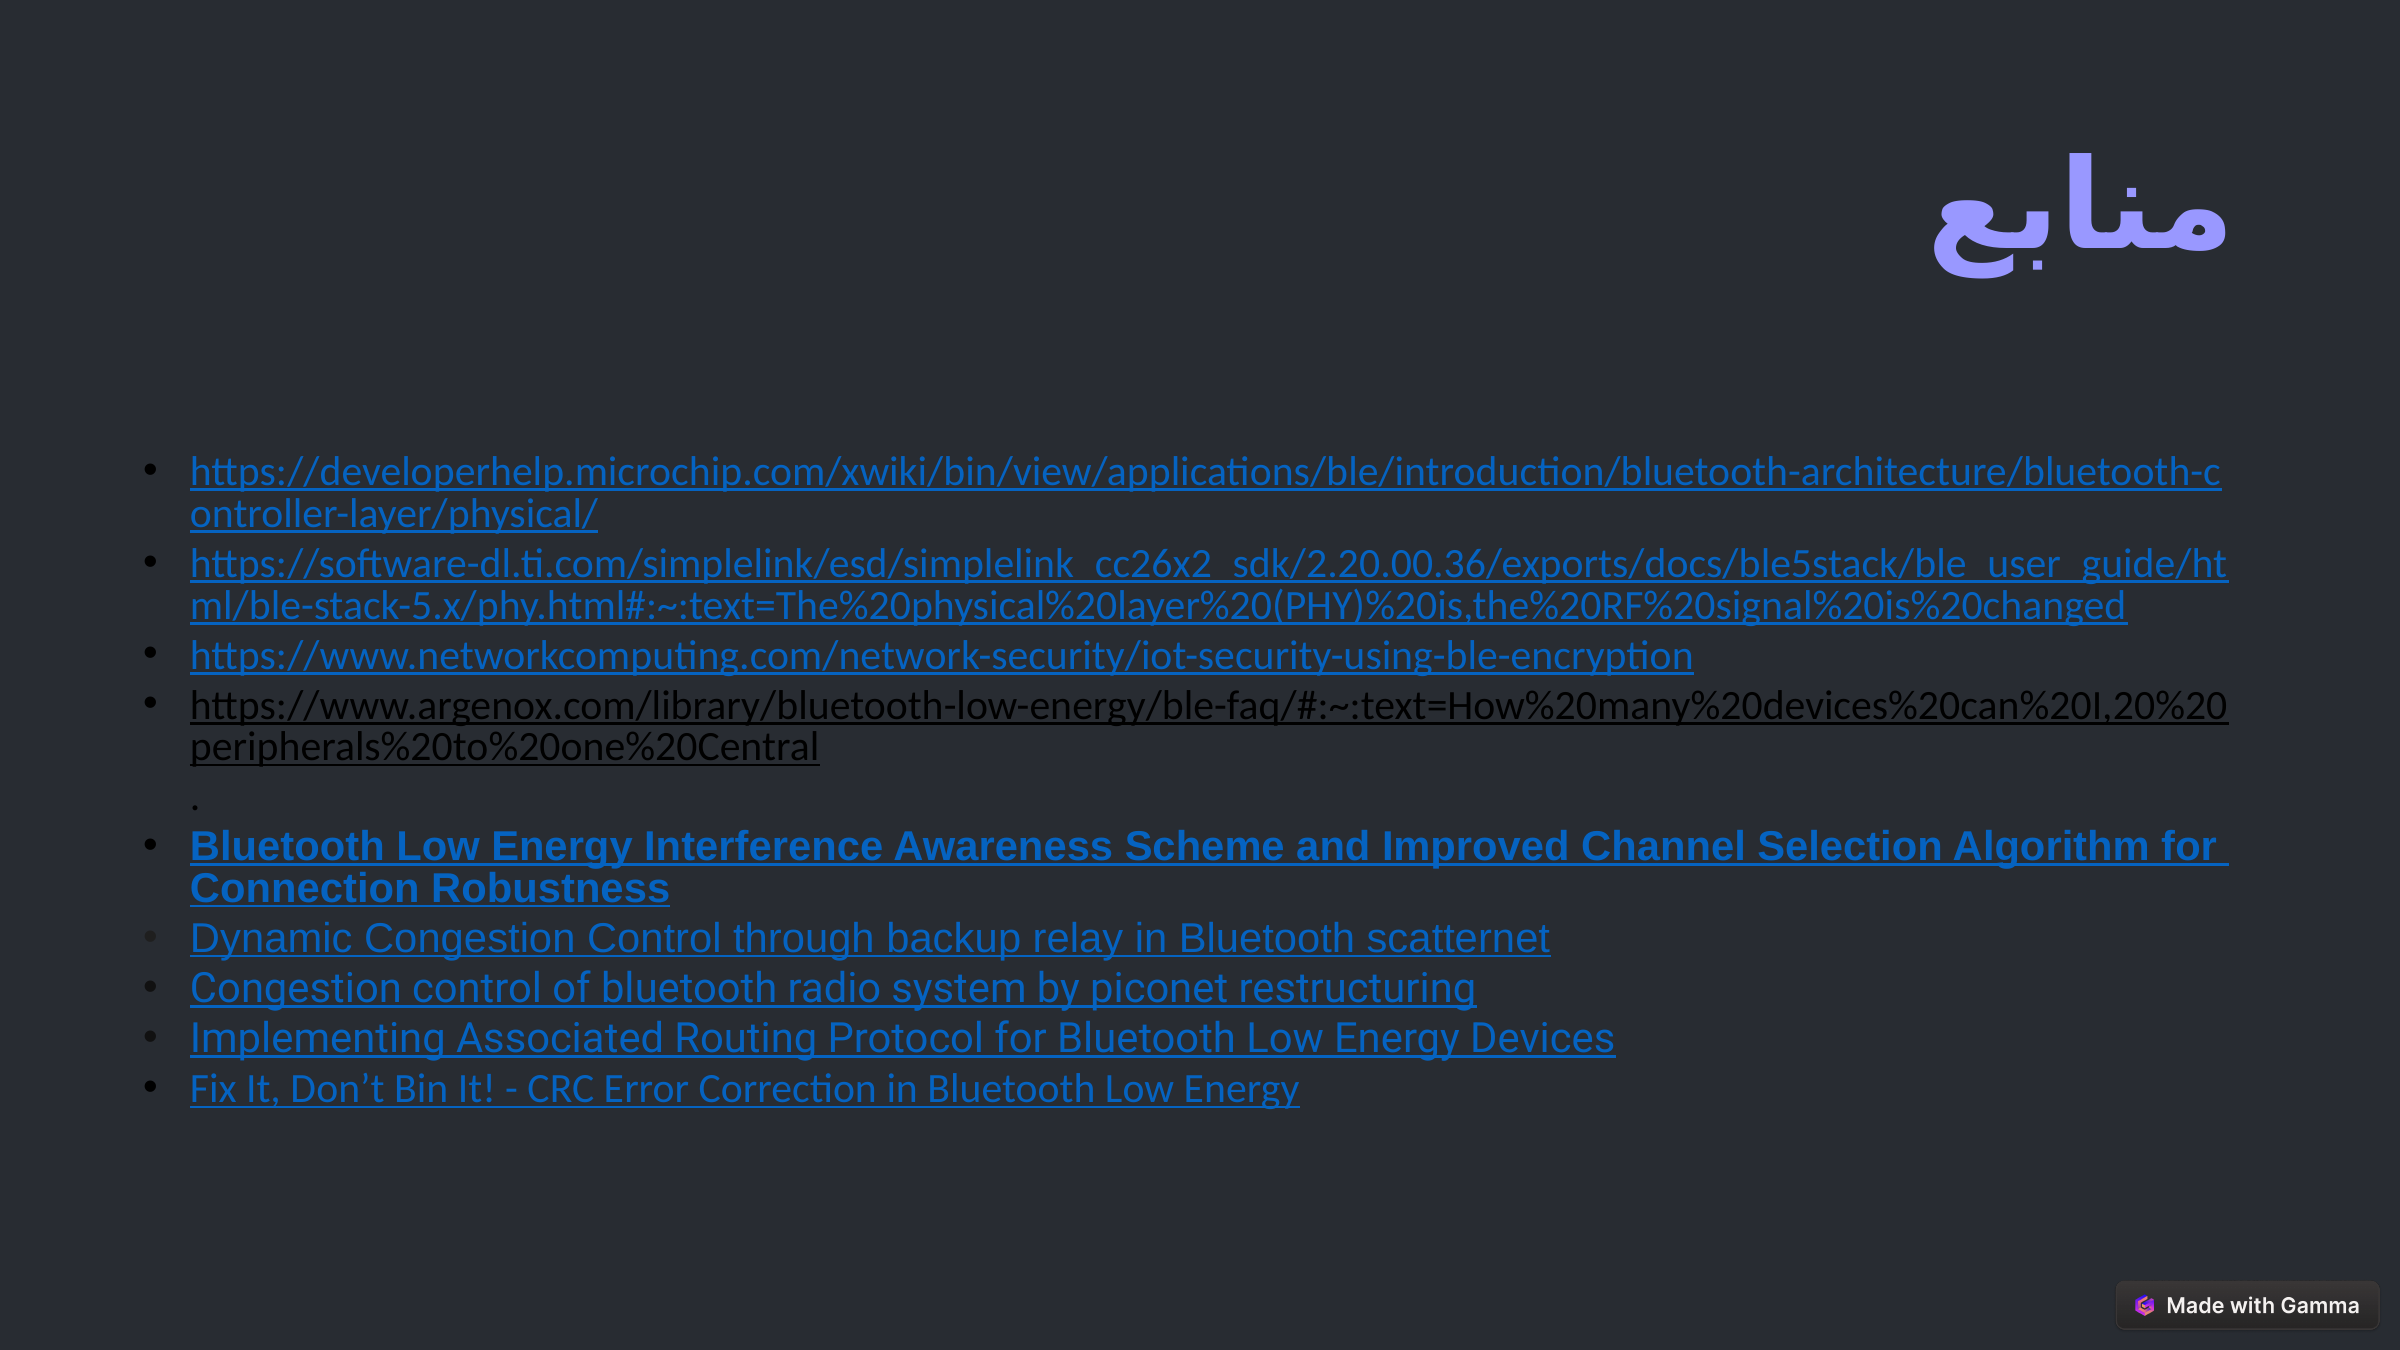

منابع
https://developerhelp.microchip.com/xwiki/bin/view/applications/ble/introduction/bluetooth-architecture/bluetooth-controller-layer/physical/
https://software-dl.ti.com/simplelink/esd/simplelink_cc26x2_sdk/2.20.00.36/exports/docs/ble5stack/ble_user_guide/html/ble-stack-5.x/phy.html#:~:text=The%20physical%20layer%20(PHY)%20is,the%20RF%20signal%20is%20changed
https://www.networkcomputing.com/network-security/iot-security-using-ble-encryption
https://www.argenox.com/library/bluetooth-low-energy/ble-faq/#:~:text=How%20many%20devices%20can%20I,20%20peripherals%20to%20one%20Central.
Bluetooth Low Energy Interference Awareness Scheme and Improved Channel Selection Algorithm for Connection Robustness
Dynamic Congestion Control through backup relay in Bluetooth scatternet
Congestion control of bluetooth radio system by piconet restructuring
Implementing Associated Routing Protocol for Bluetooth Low Energy Devices
Fix It, Don’t Bin It! - CRC Error Correction in Bluetooth Low Energy